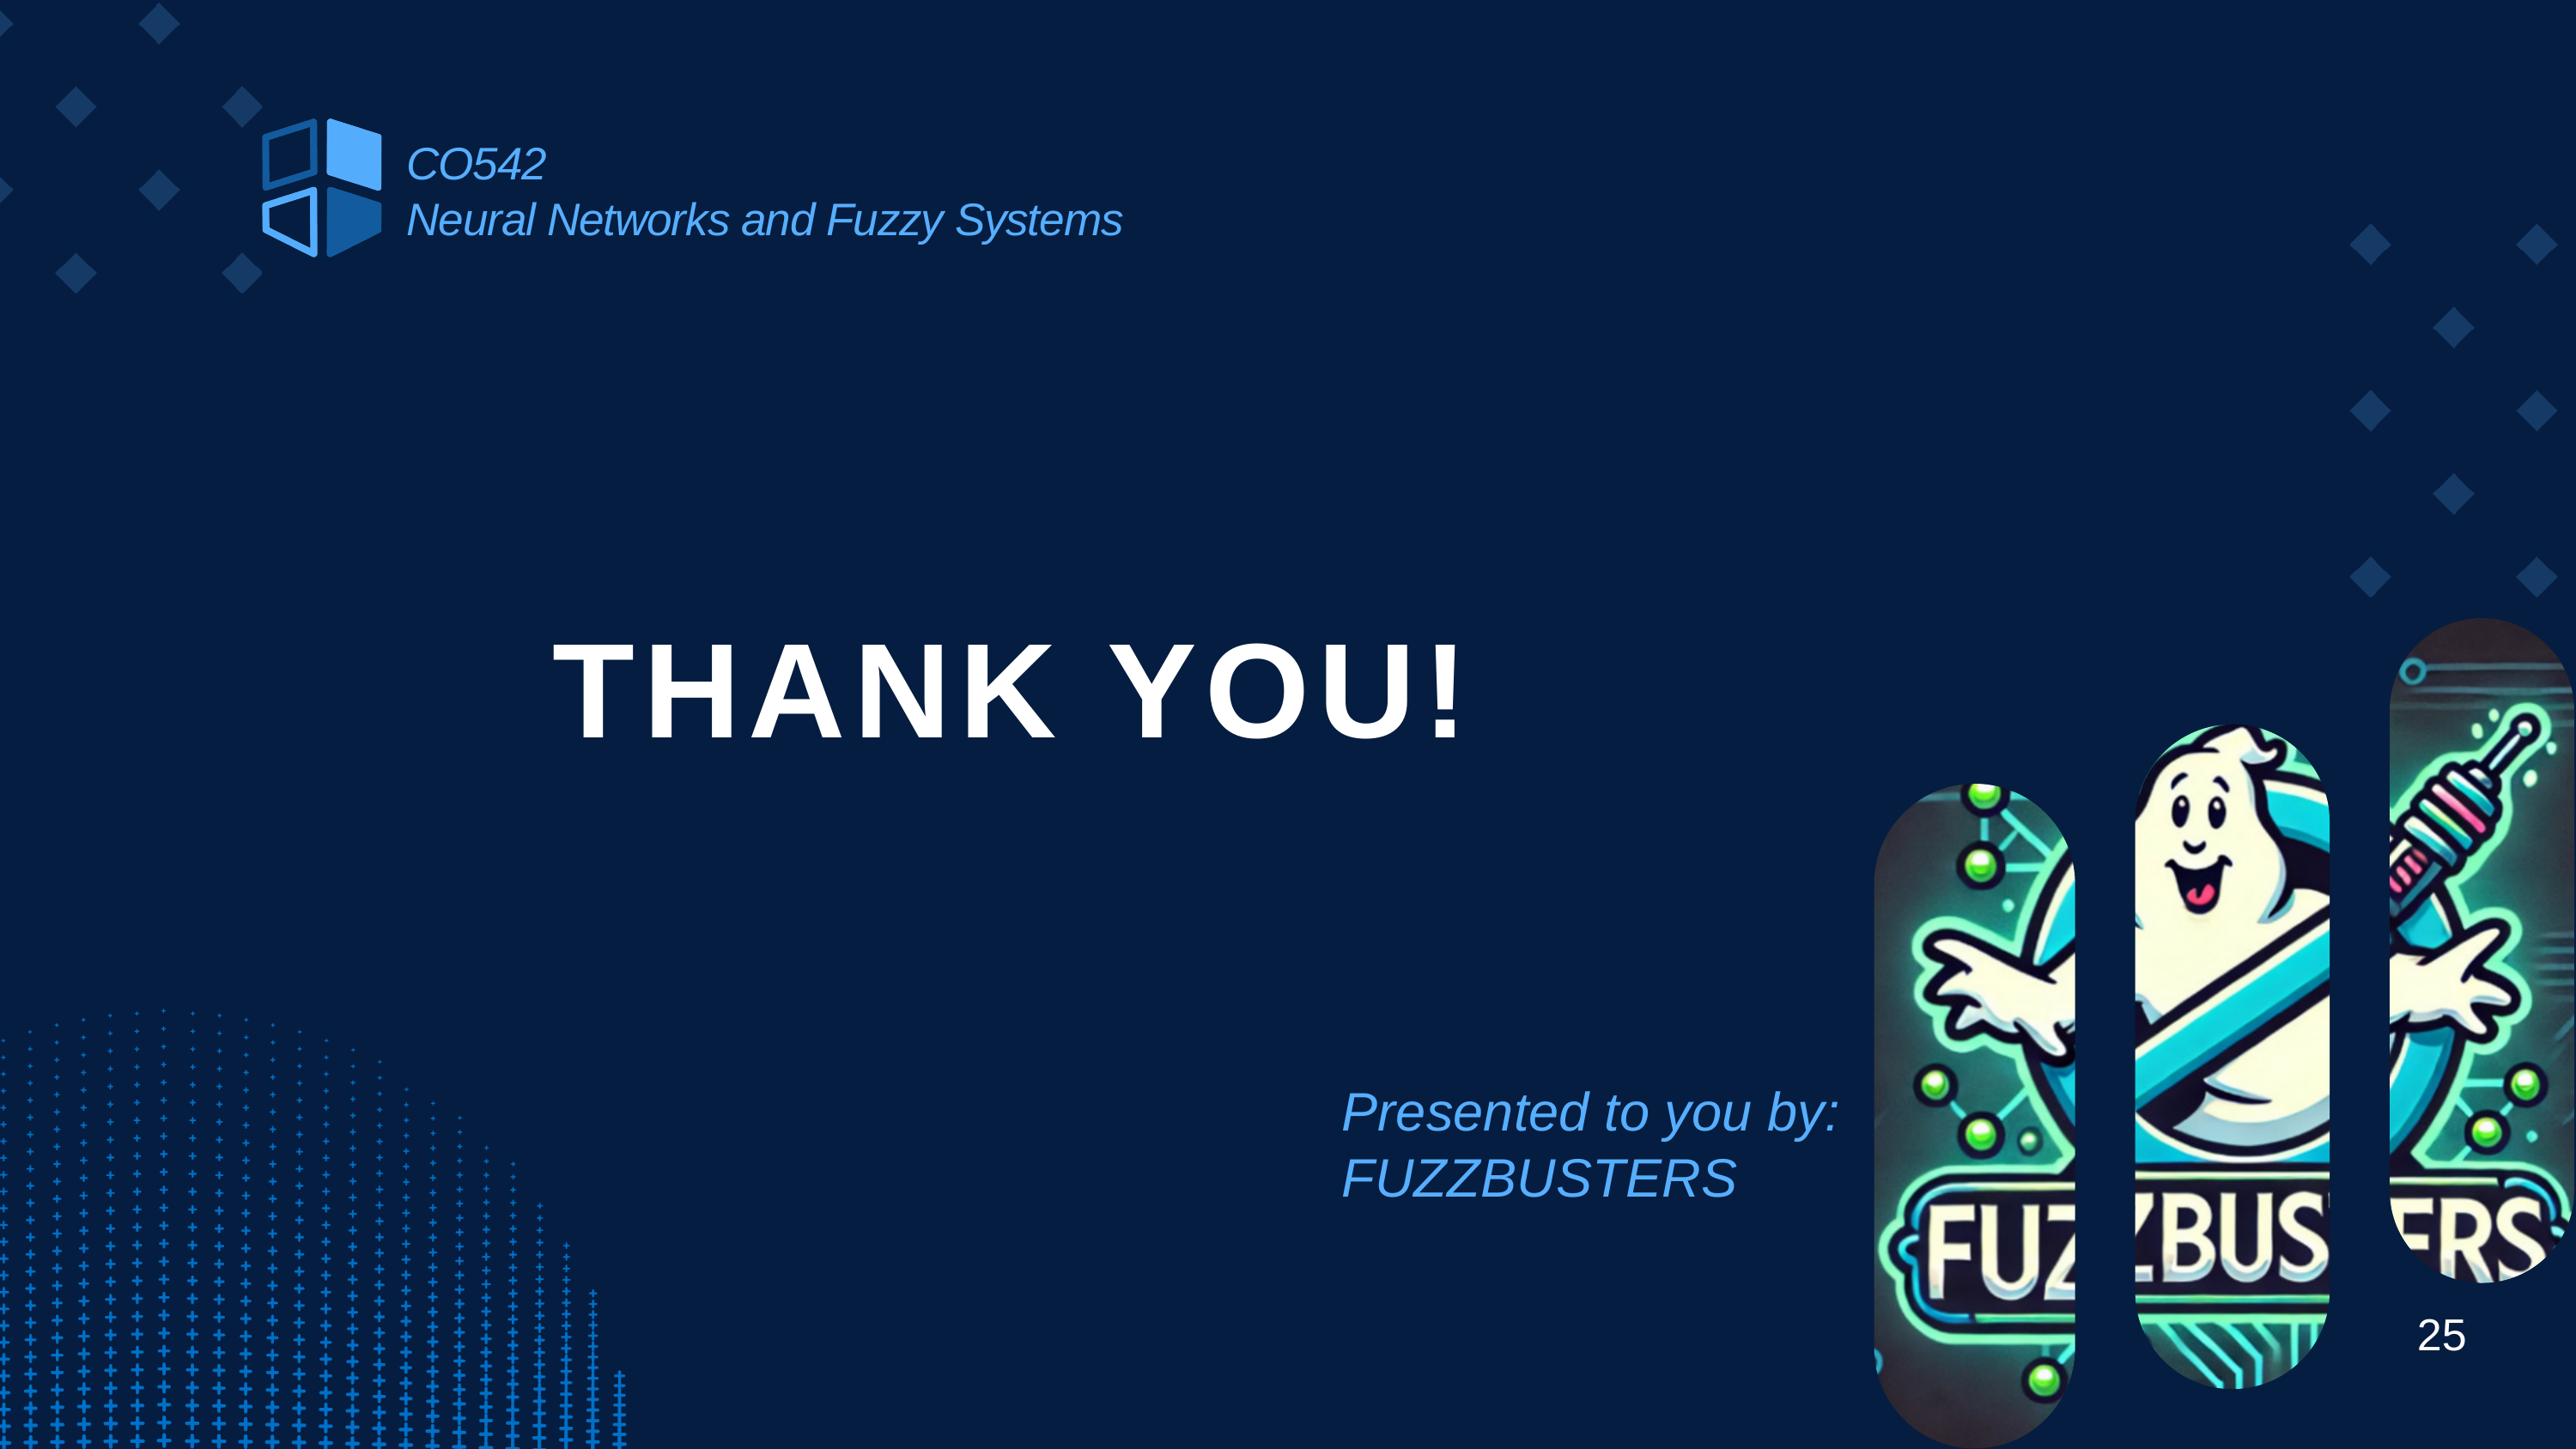

CO542
Neural Networks and Fuzzy Systems

THANK YOU!

Presented to you by:
FUZZBUSTERS
25